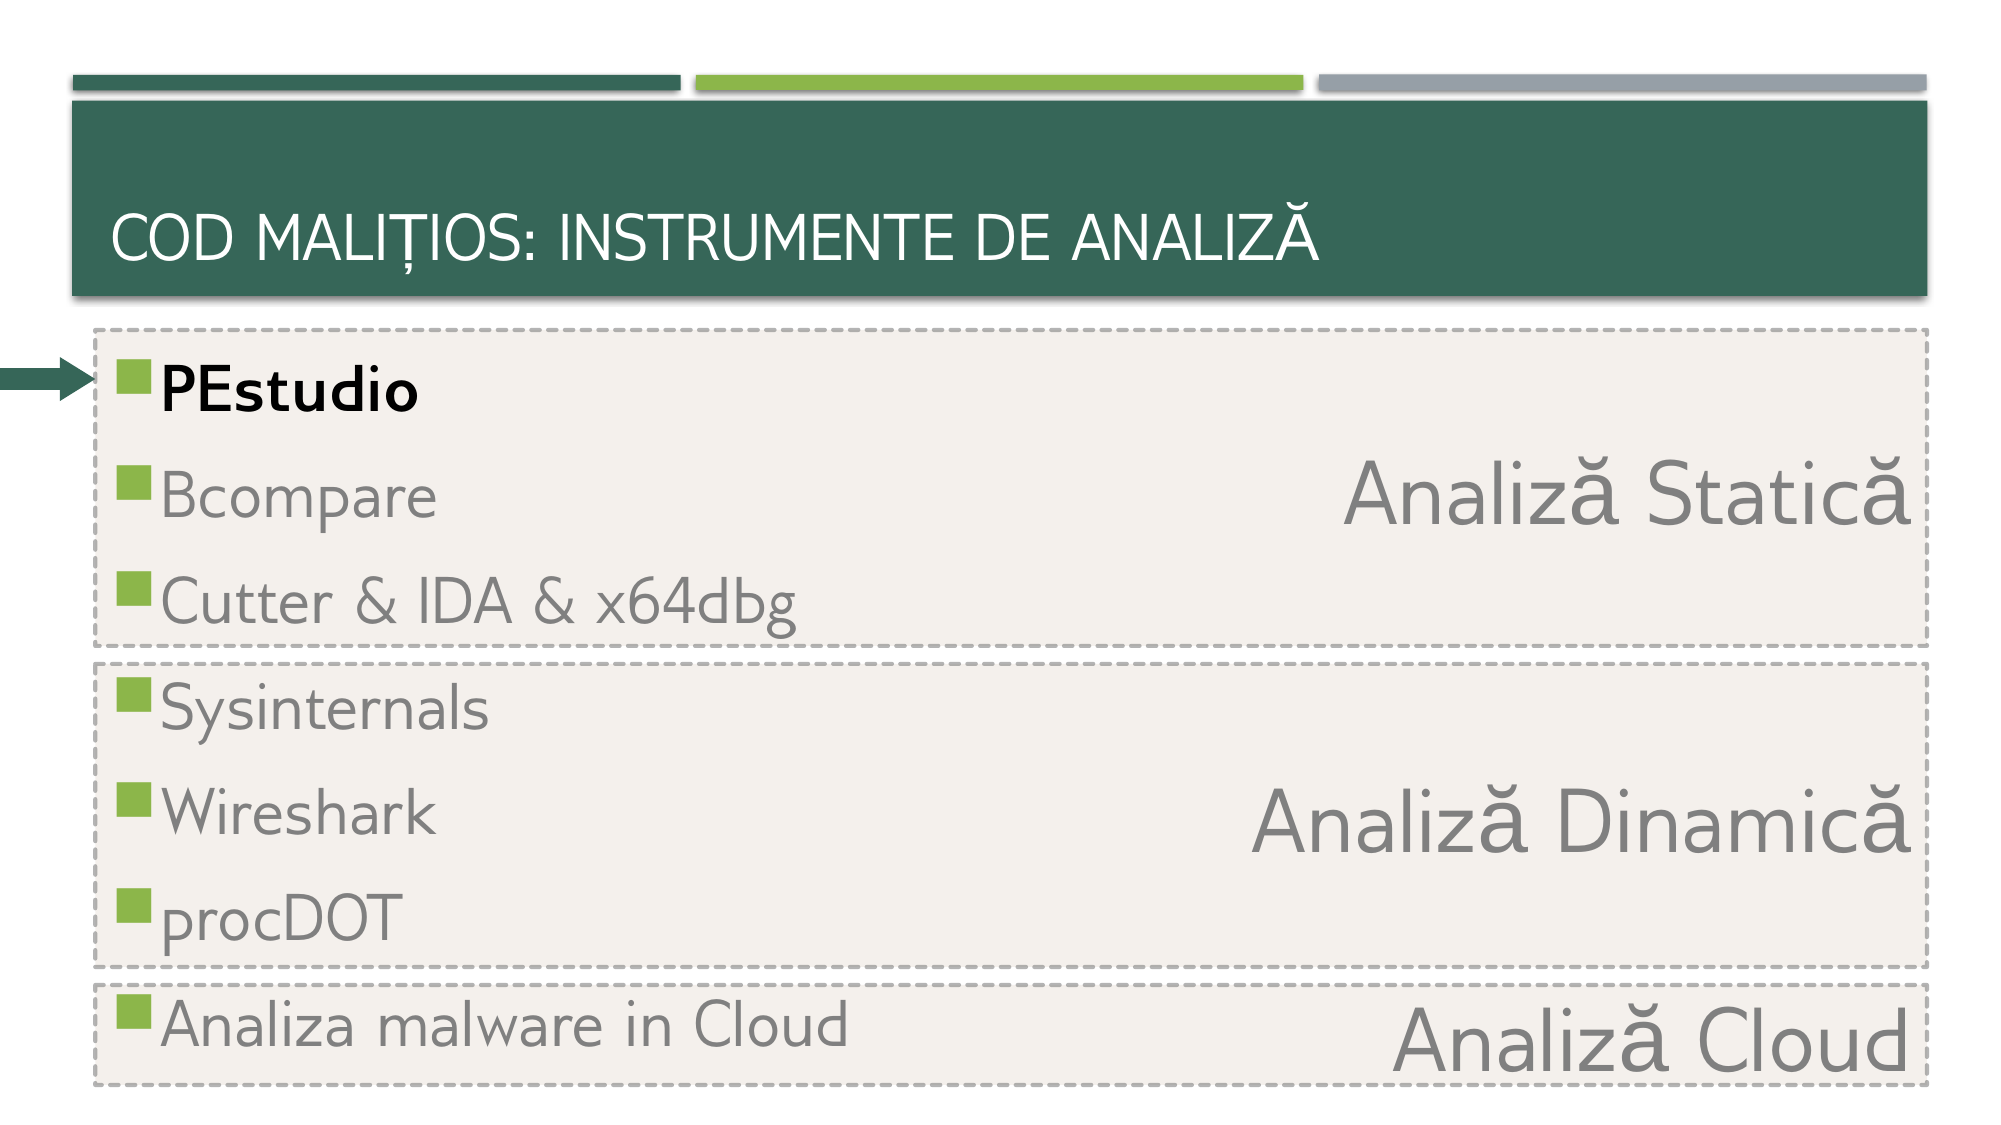

# cod malițios: Instrumente de analiză
Analiză Statică

PEstudio
Bcompare
Cutter & IDA & x64dbg
Sysinternals
Wireshark
procDOT
Analiza malware in Cloud
Analiză Dinamică
Analiză Cloud